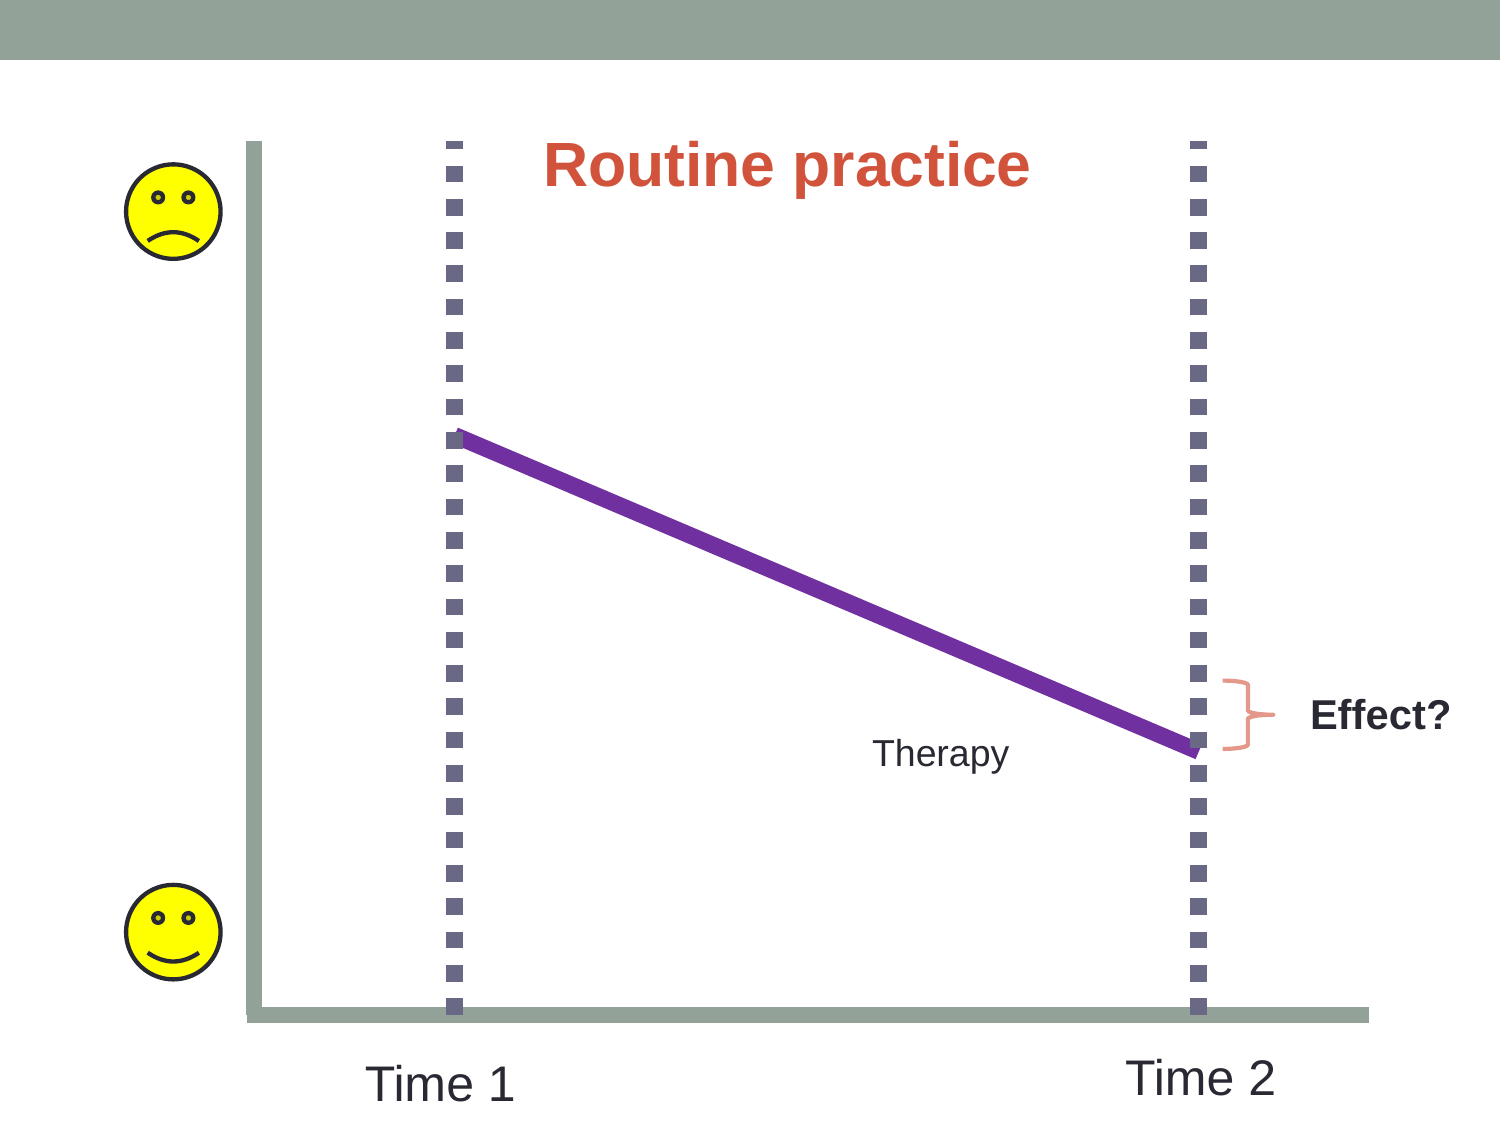

Routine practice

Effect?
Therapy

Time 2
Time 1